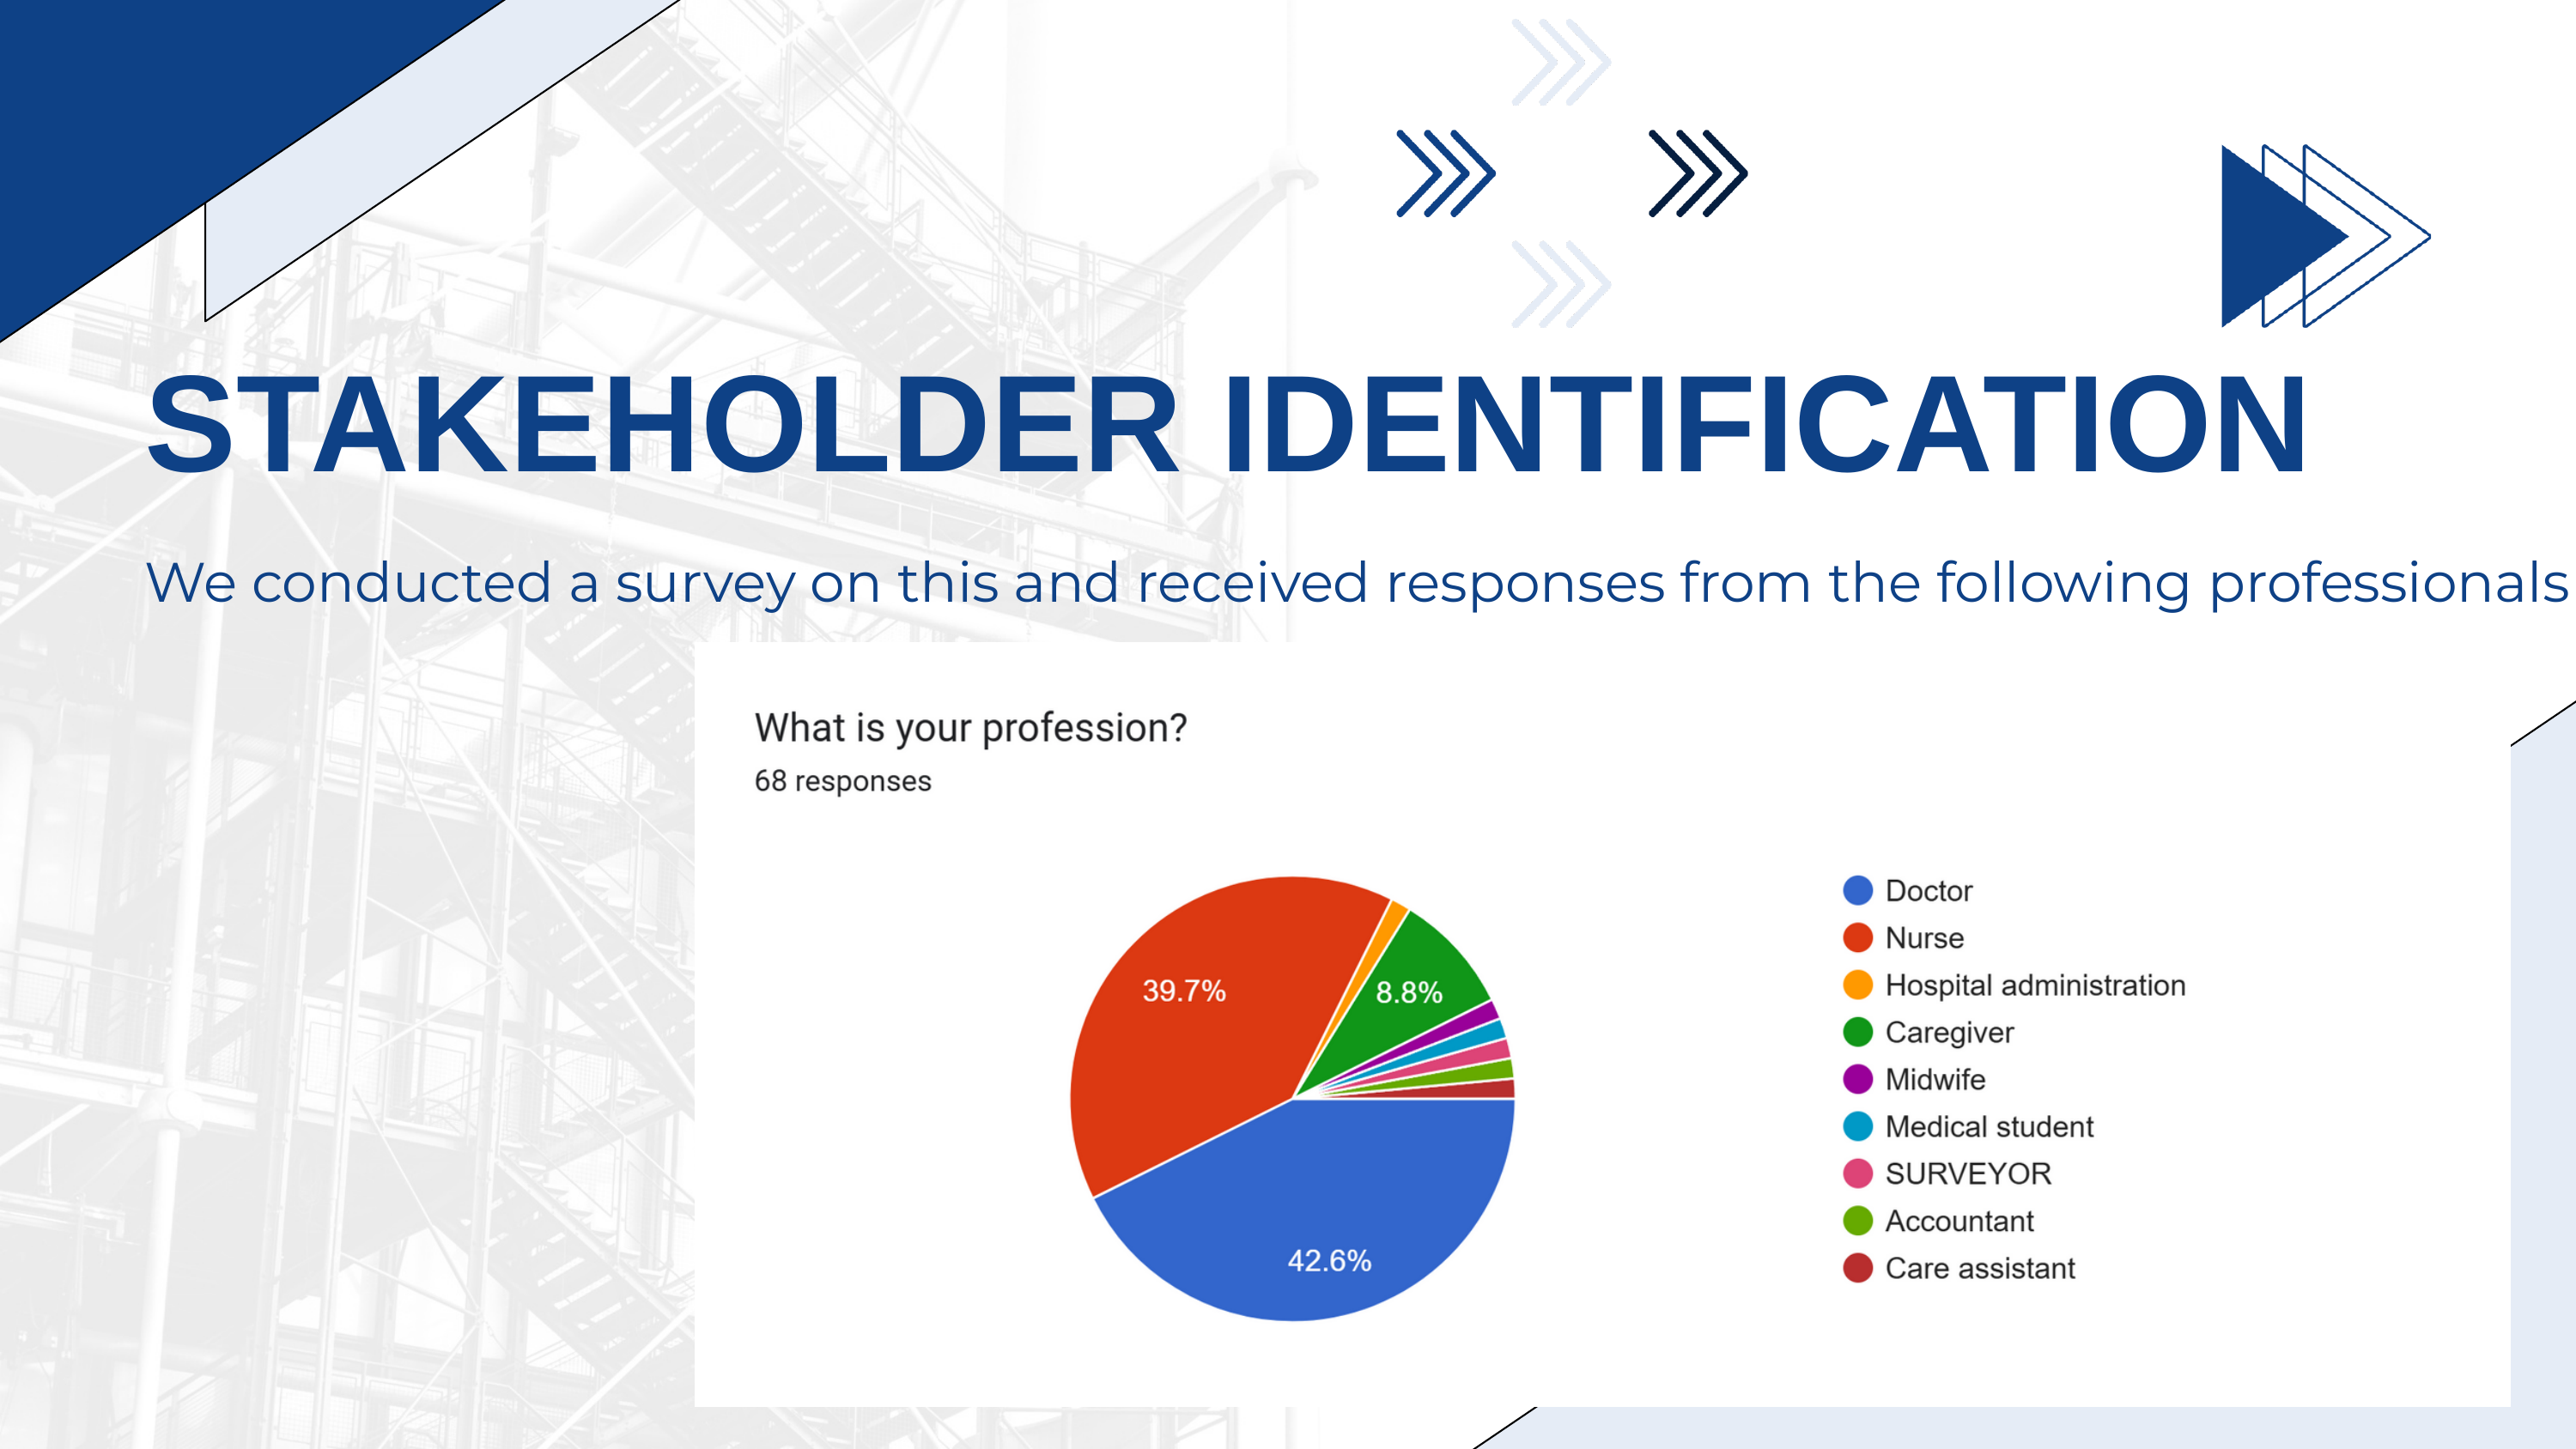

STAKEHOLDER IDENTIFICATION

We conducted a survey on this and received responses from the following professionals